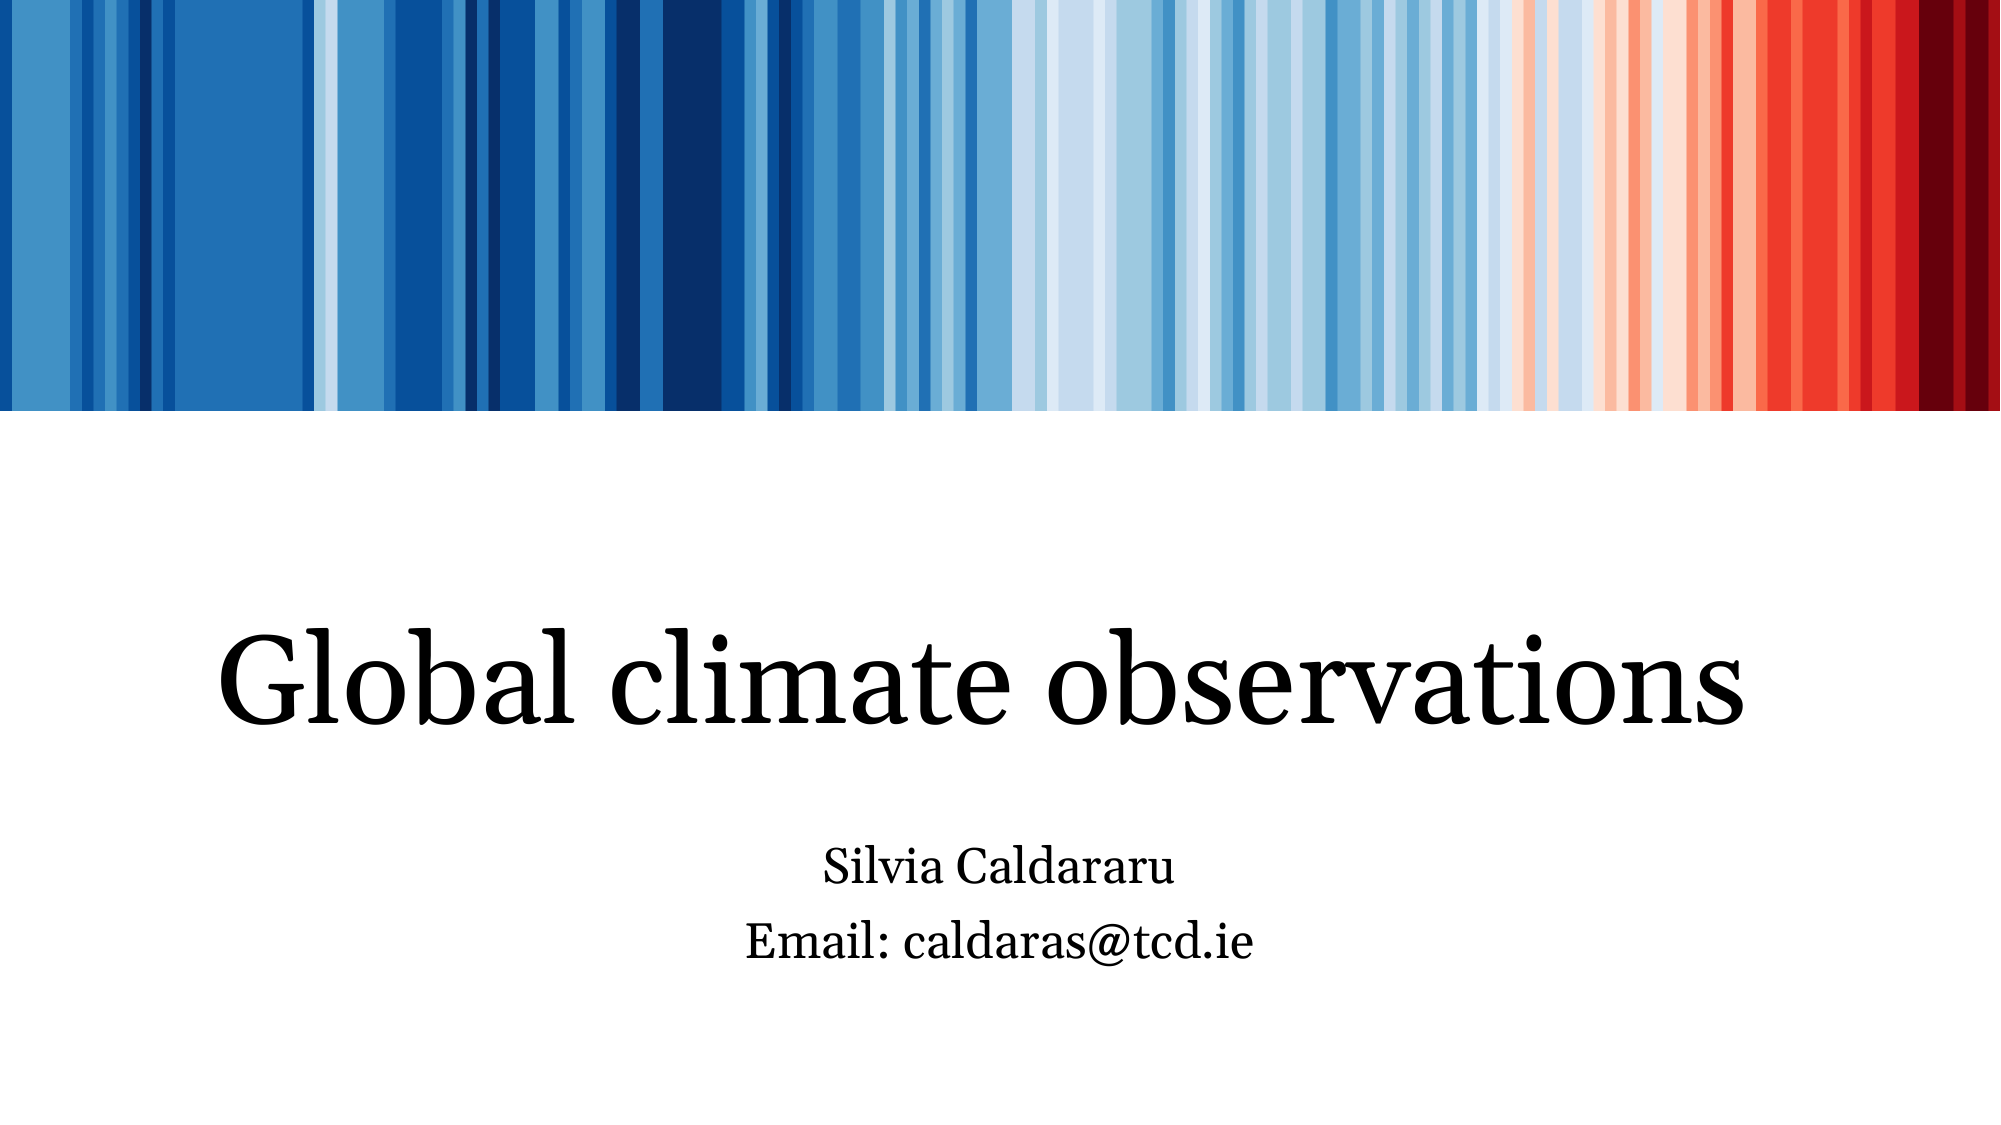

# Global climate observations
Silvia Caldararu
Email: caldaras@tcd.ie